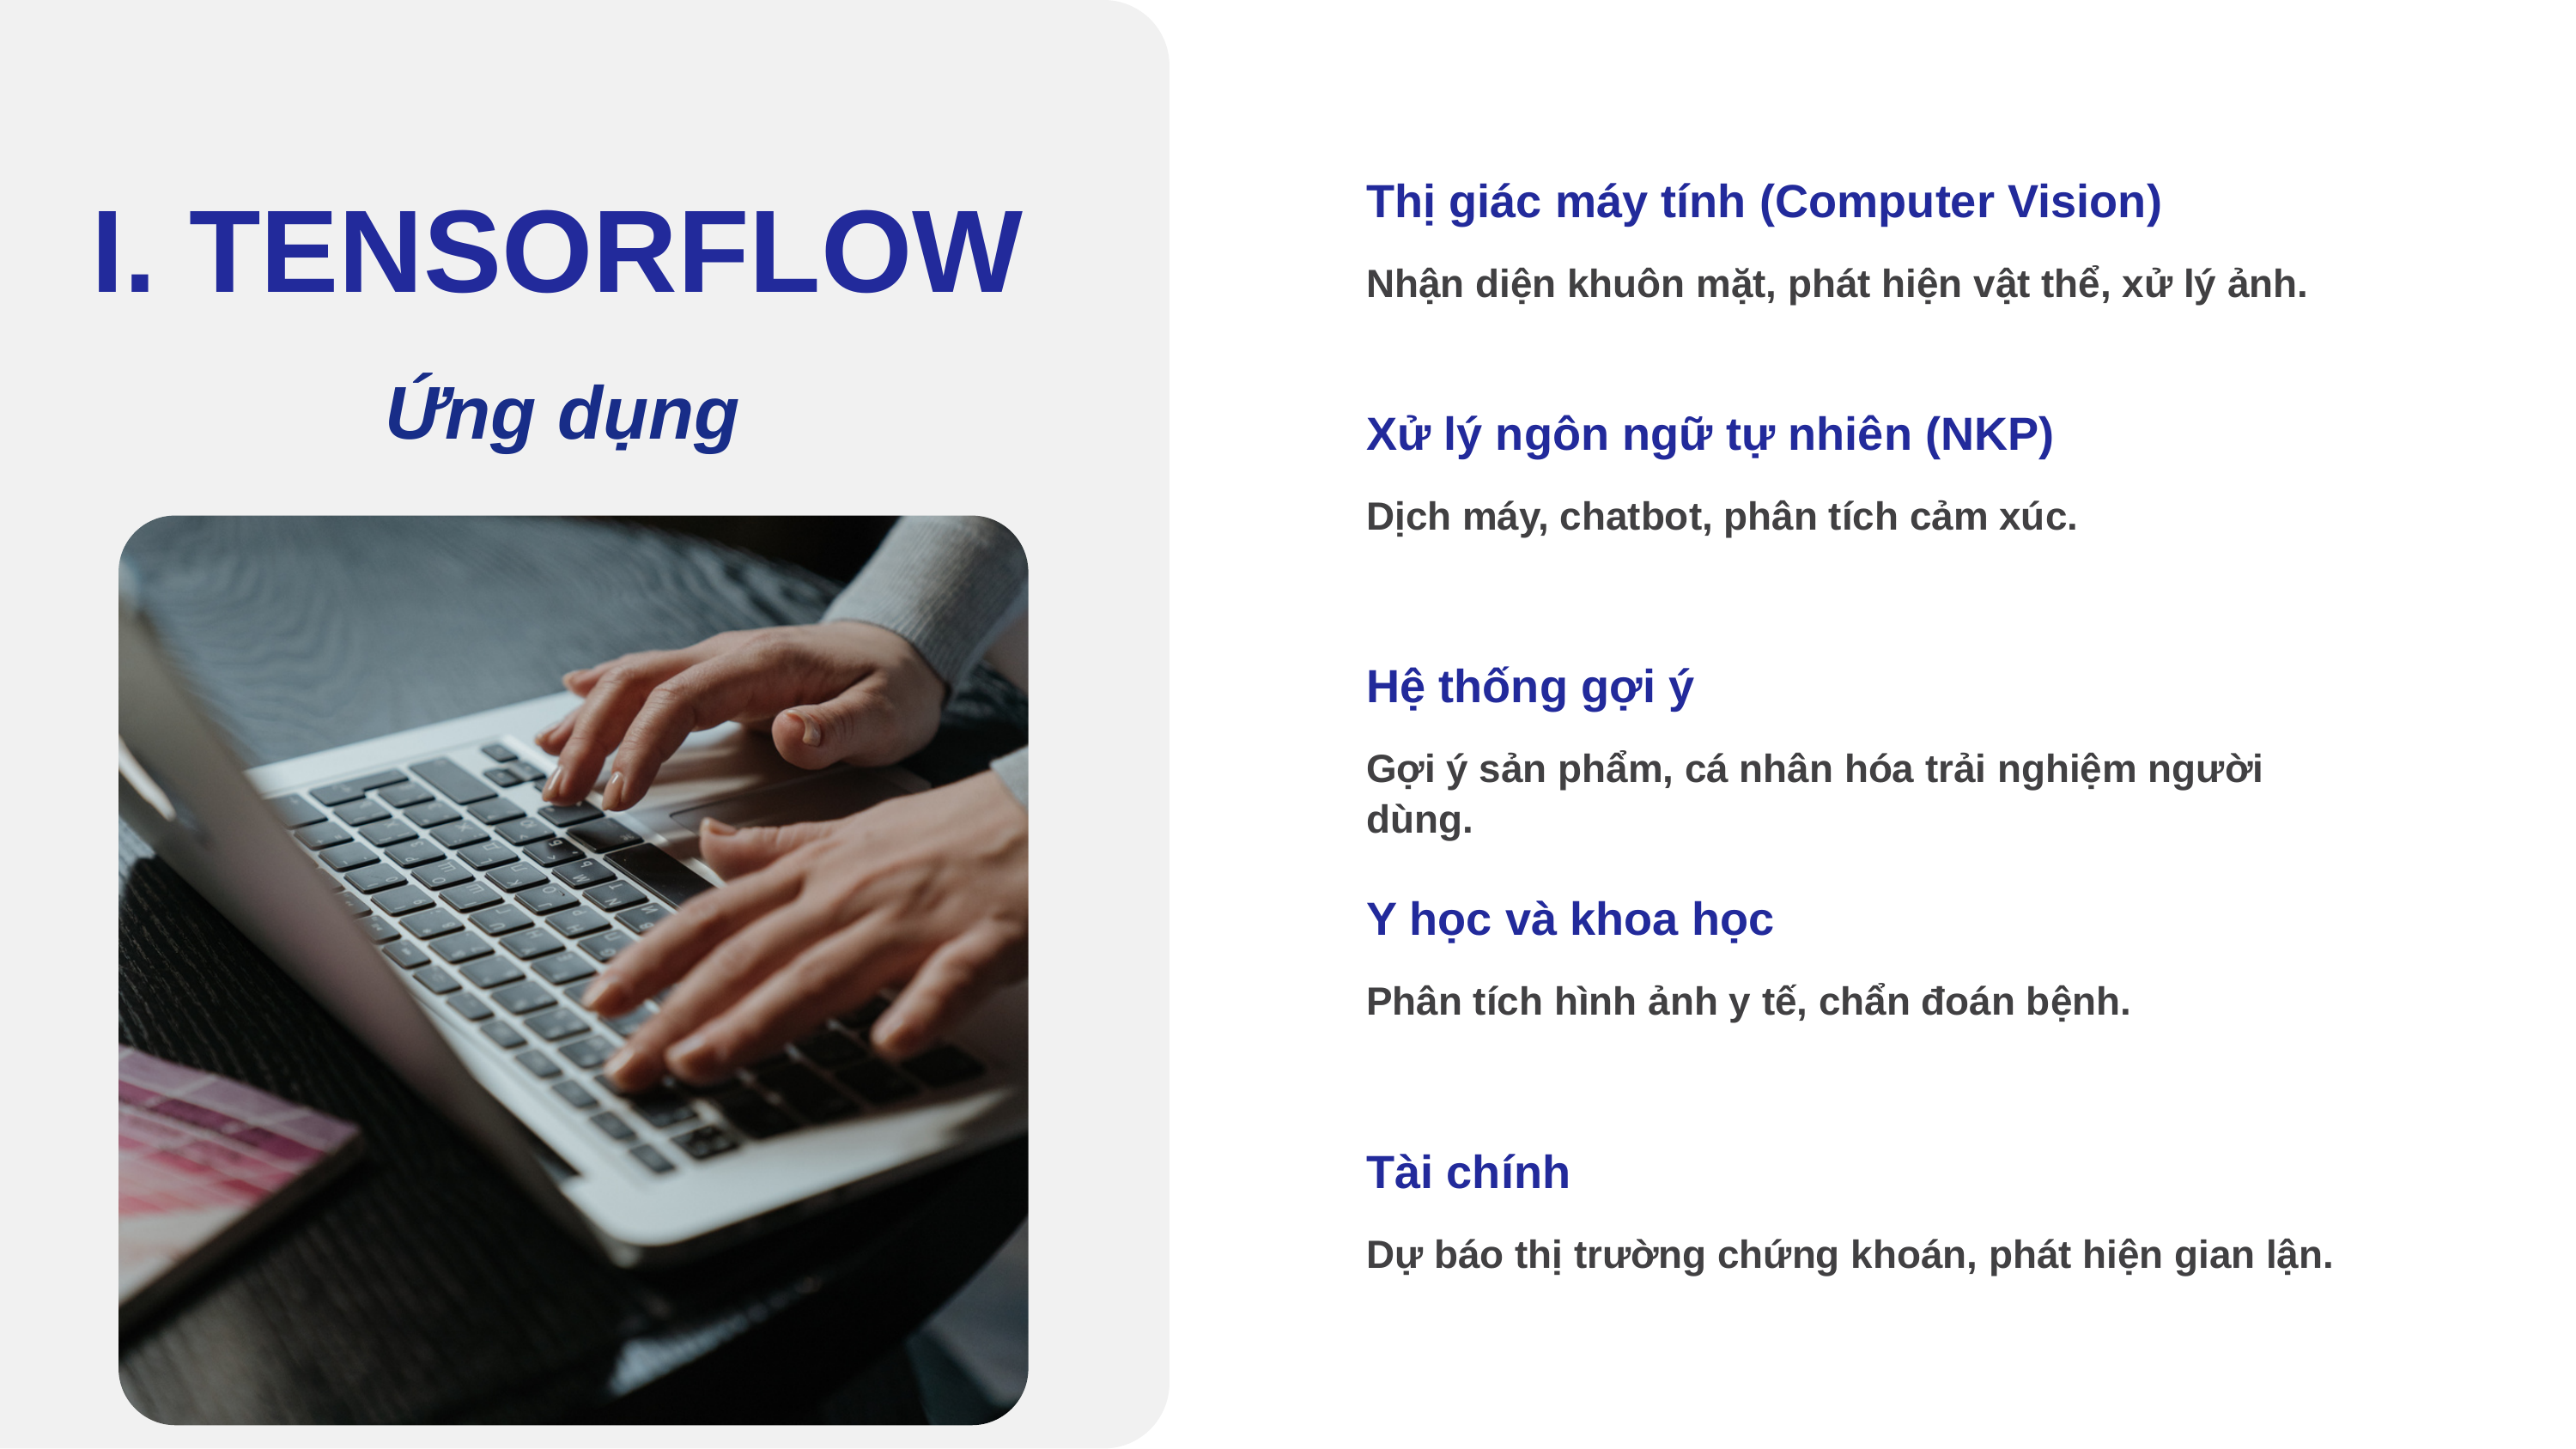

Thị giác máy tính (Computer Vision)
I. TENSORFLOW
Nhận diện khuôn mặt, phát hiện vật thể, xử lý ảnh.
Ứng dụng
Xử lý ngôn ngữ tự nhiên (NKP)
Dịch máy, chatbot, phân tích cảm xúc.

Hệ thống gợi ý
Gợi ý sản phẩm, cá nhân hóa trải nghiệm người dùng.
Y học và khoa học
Phân tích hình ảnh y tế, chẩn đoán bệnh.
Tài chính
Dự báo thị trường chứng khoán, phát hiện gian lận.